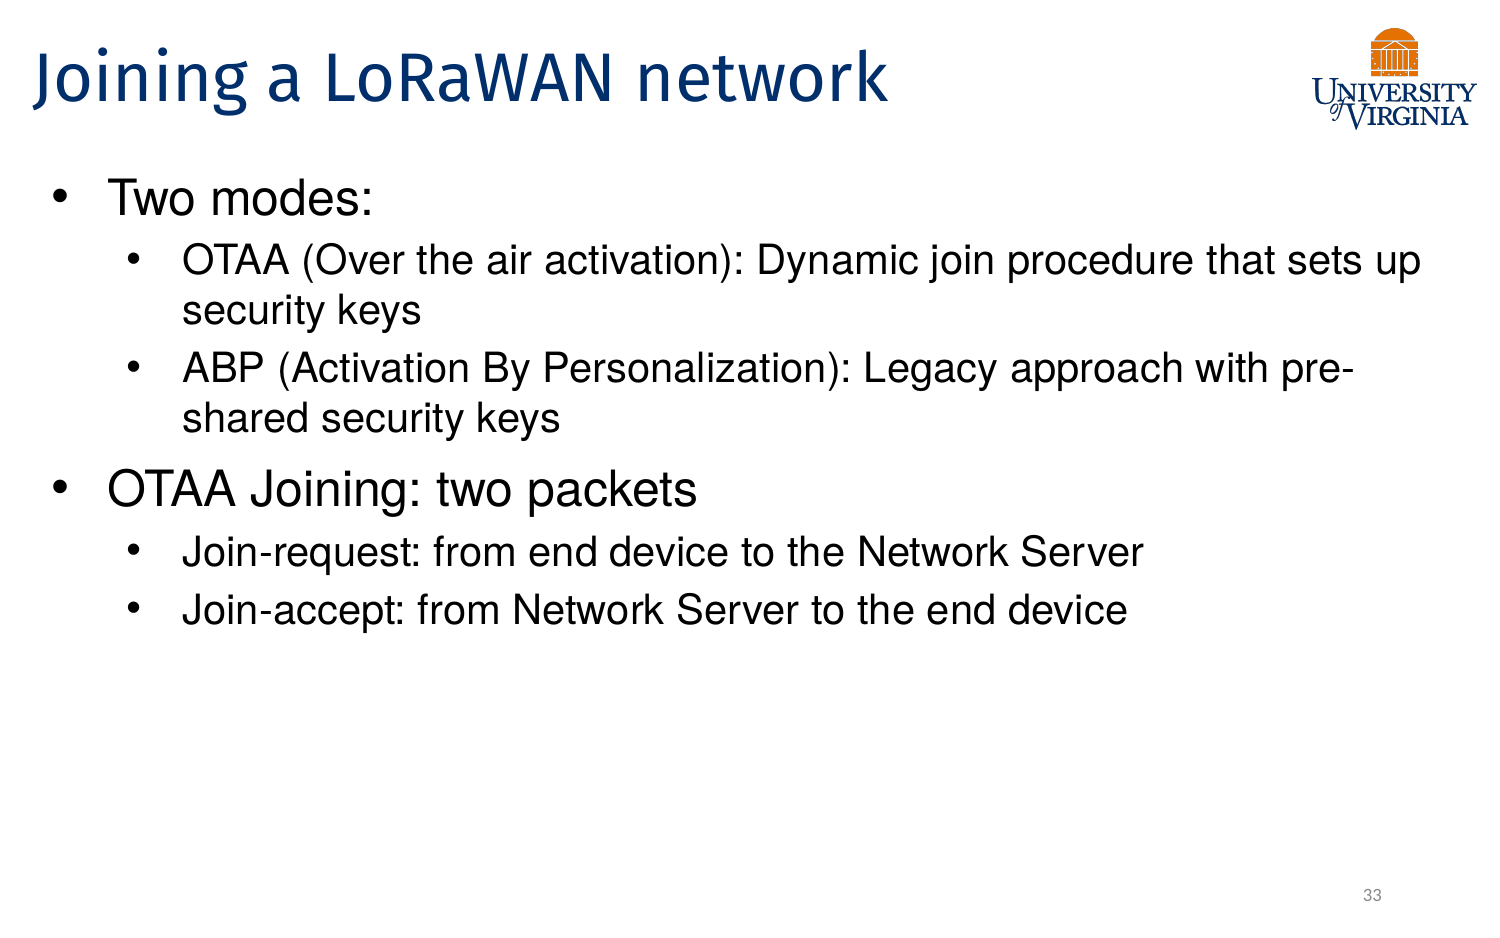

# Joining a LoRaWAN network
Two modes:
OTAA (Over the air activation): Dynamic join procedure that sets up security keys
ABP (Activation By Personalization): Legacy approach with pre-shared security keys
OTAA Joining: two packets
Join-request: from end device to the Network Server
Join-accept: from Network Server to the end device

33